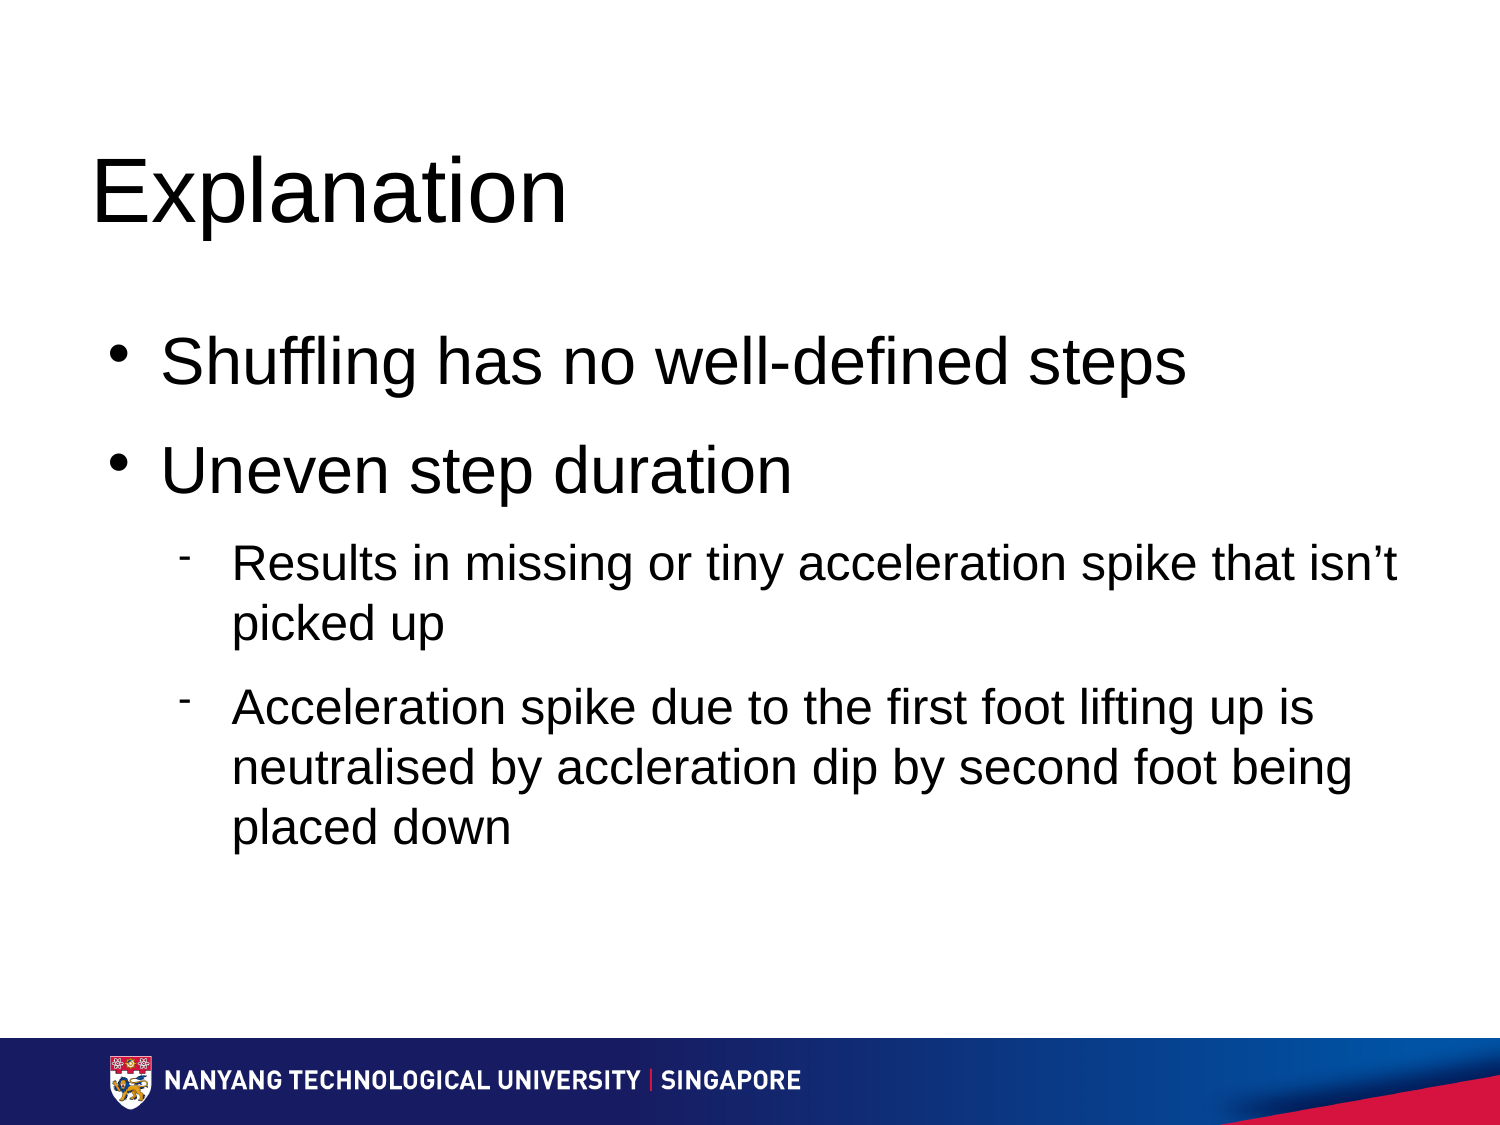

# Explanation
Shuffling has no well-defined steps
Uneven step duration
Results in missing or tiny acceleration spike that isn’t picked up
Acceleration spike due to the first foot lifting up is neutralised by accleration dip by second foot being placed down